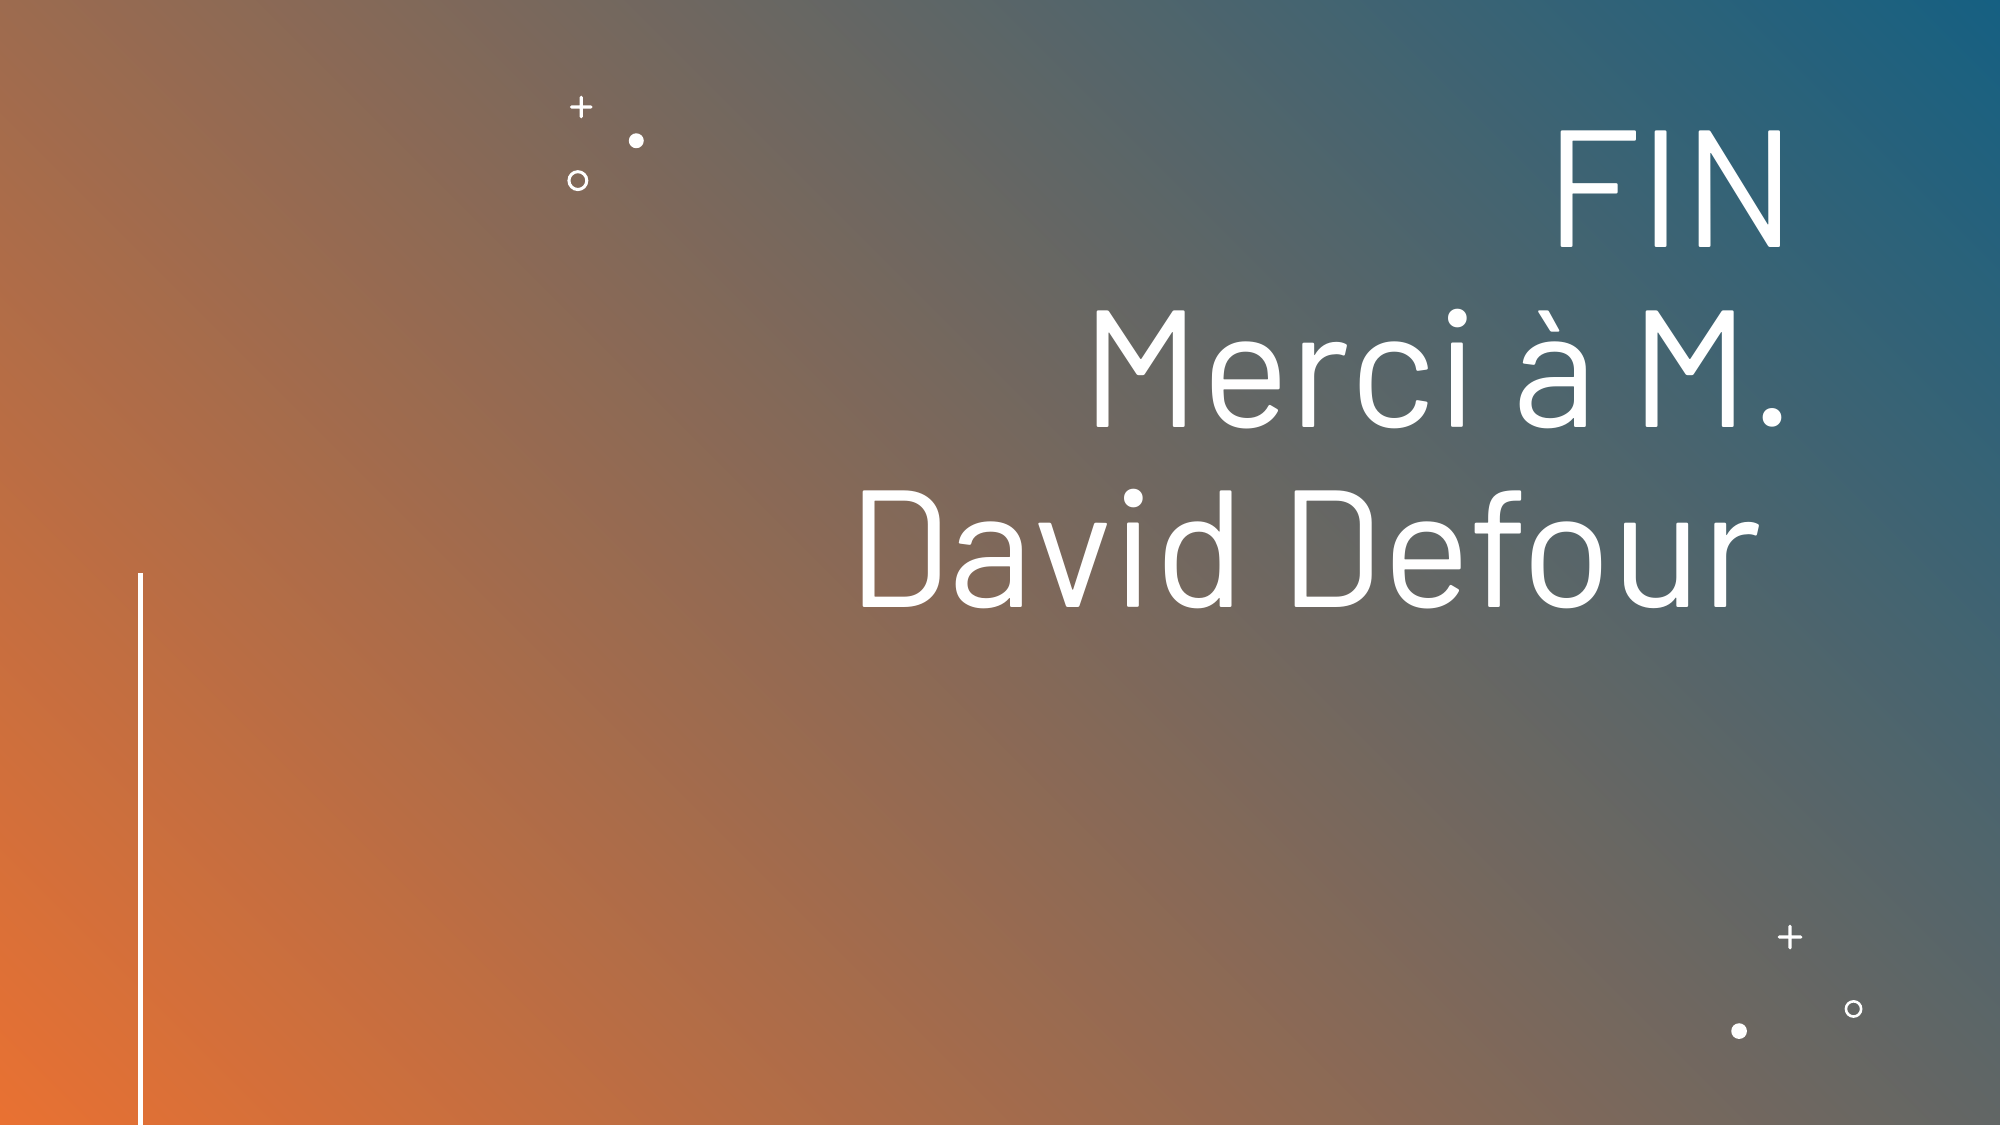

# FIN Merci à M. David Defour